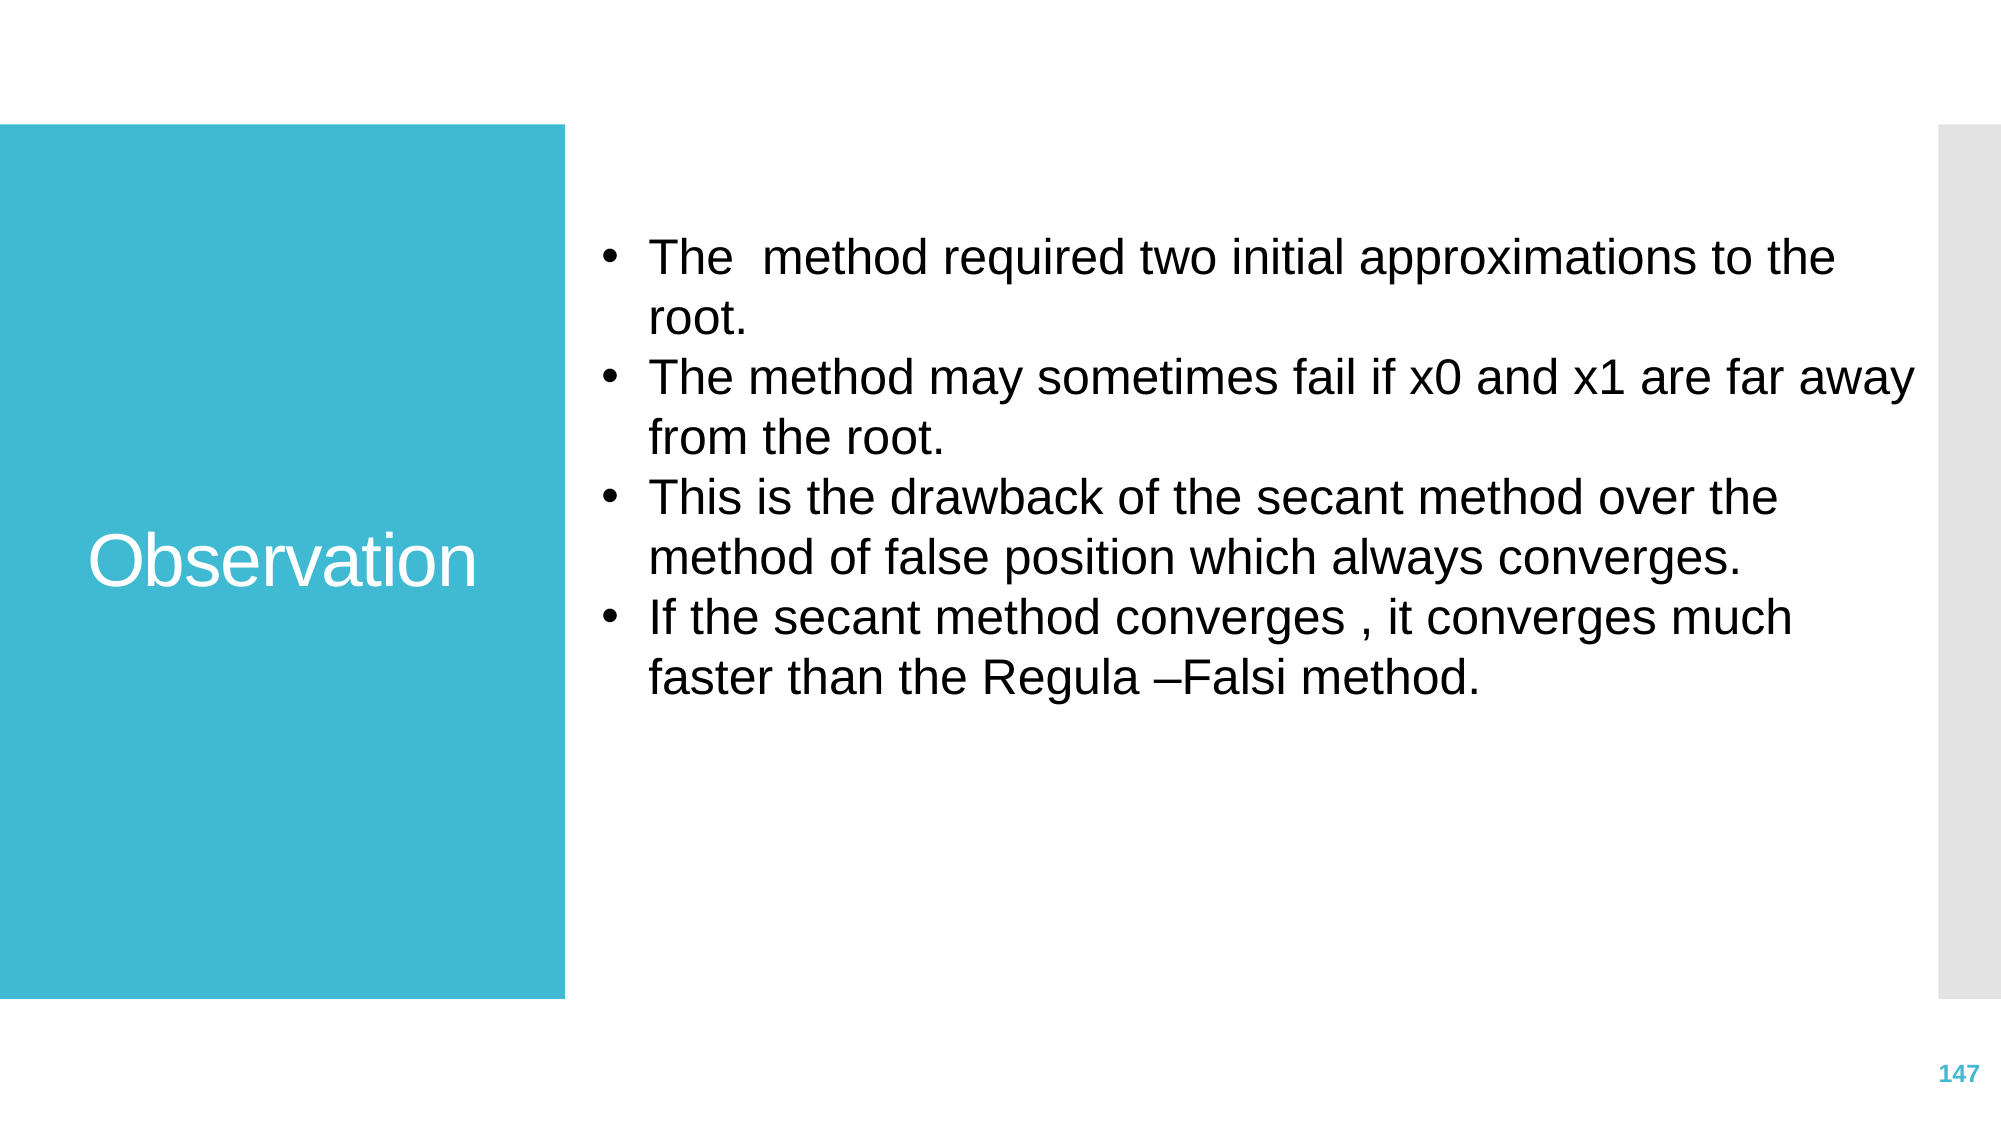

# Observation
The  method required two initial approximations to the root.
The method may sometimes fail if x0 and x1 are far away from the root.
This is the drawback of the secant method over the method of false position which always converges.
If the secant method converges , it converges much faster than the Regula –Falsi method.
147